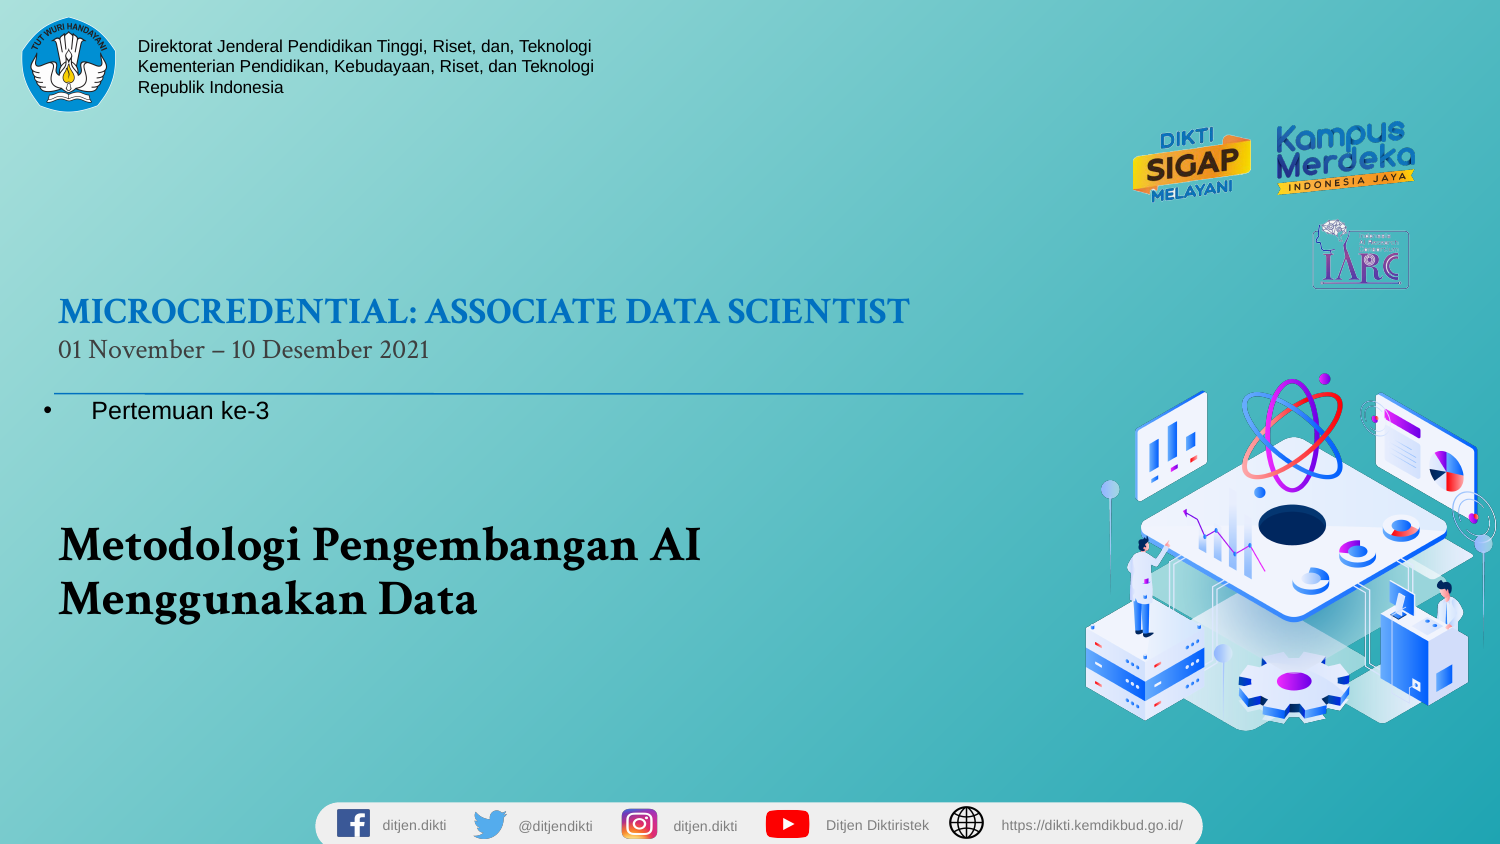

# Pertemuan ke-3
Metodologi Pengembangan AI Menggunakan Data